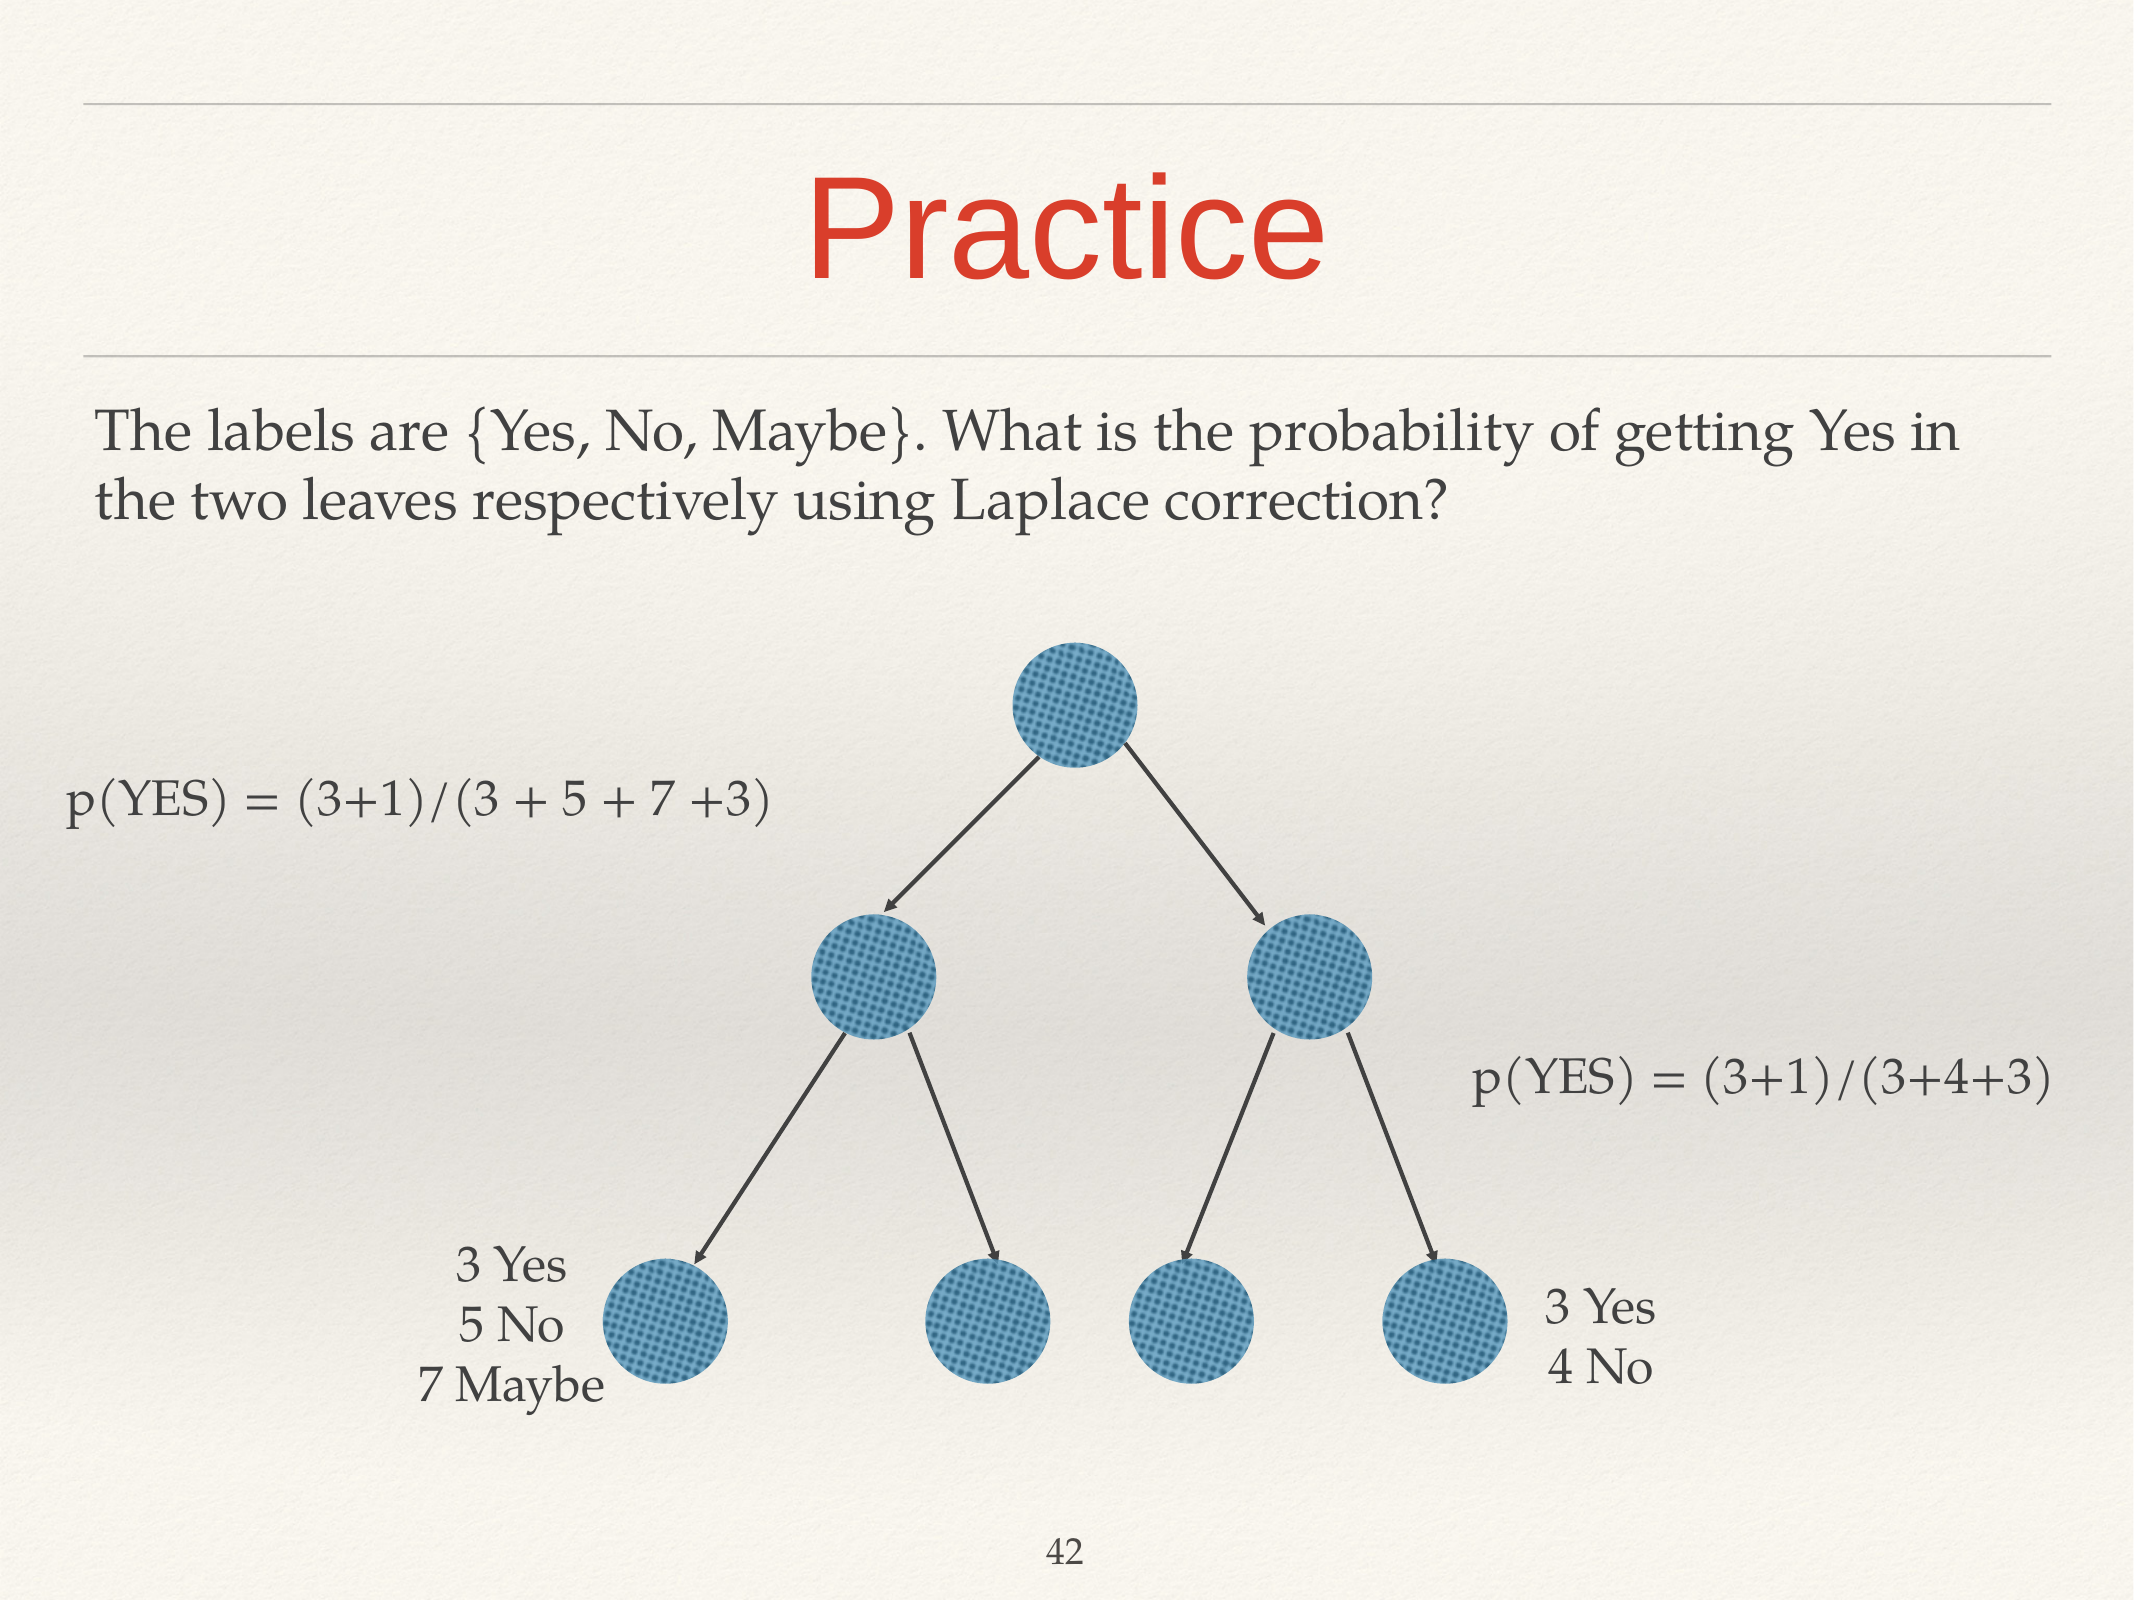

# Practice
The labels are {Yes, No, Maybe}. What is the probability of getting Yes in the two leaves respectively using Laplace correction?

p(YES) = (3+1)/(3 + 5 + 7 +3)

p(YES) = (3+1)/(3+4+3)

3 Yes
5 No
7 Maybe

3 Yes
4 No
42